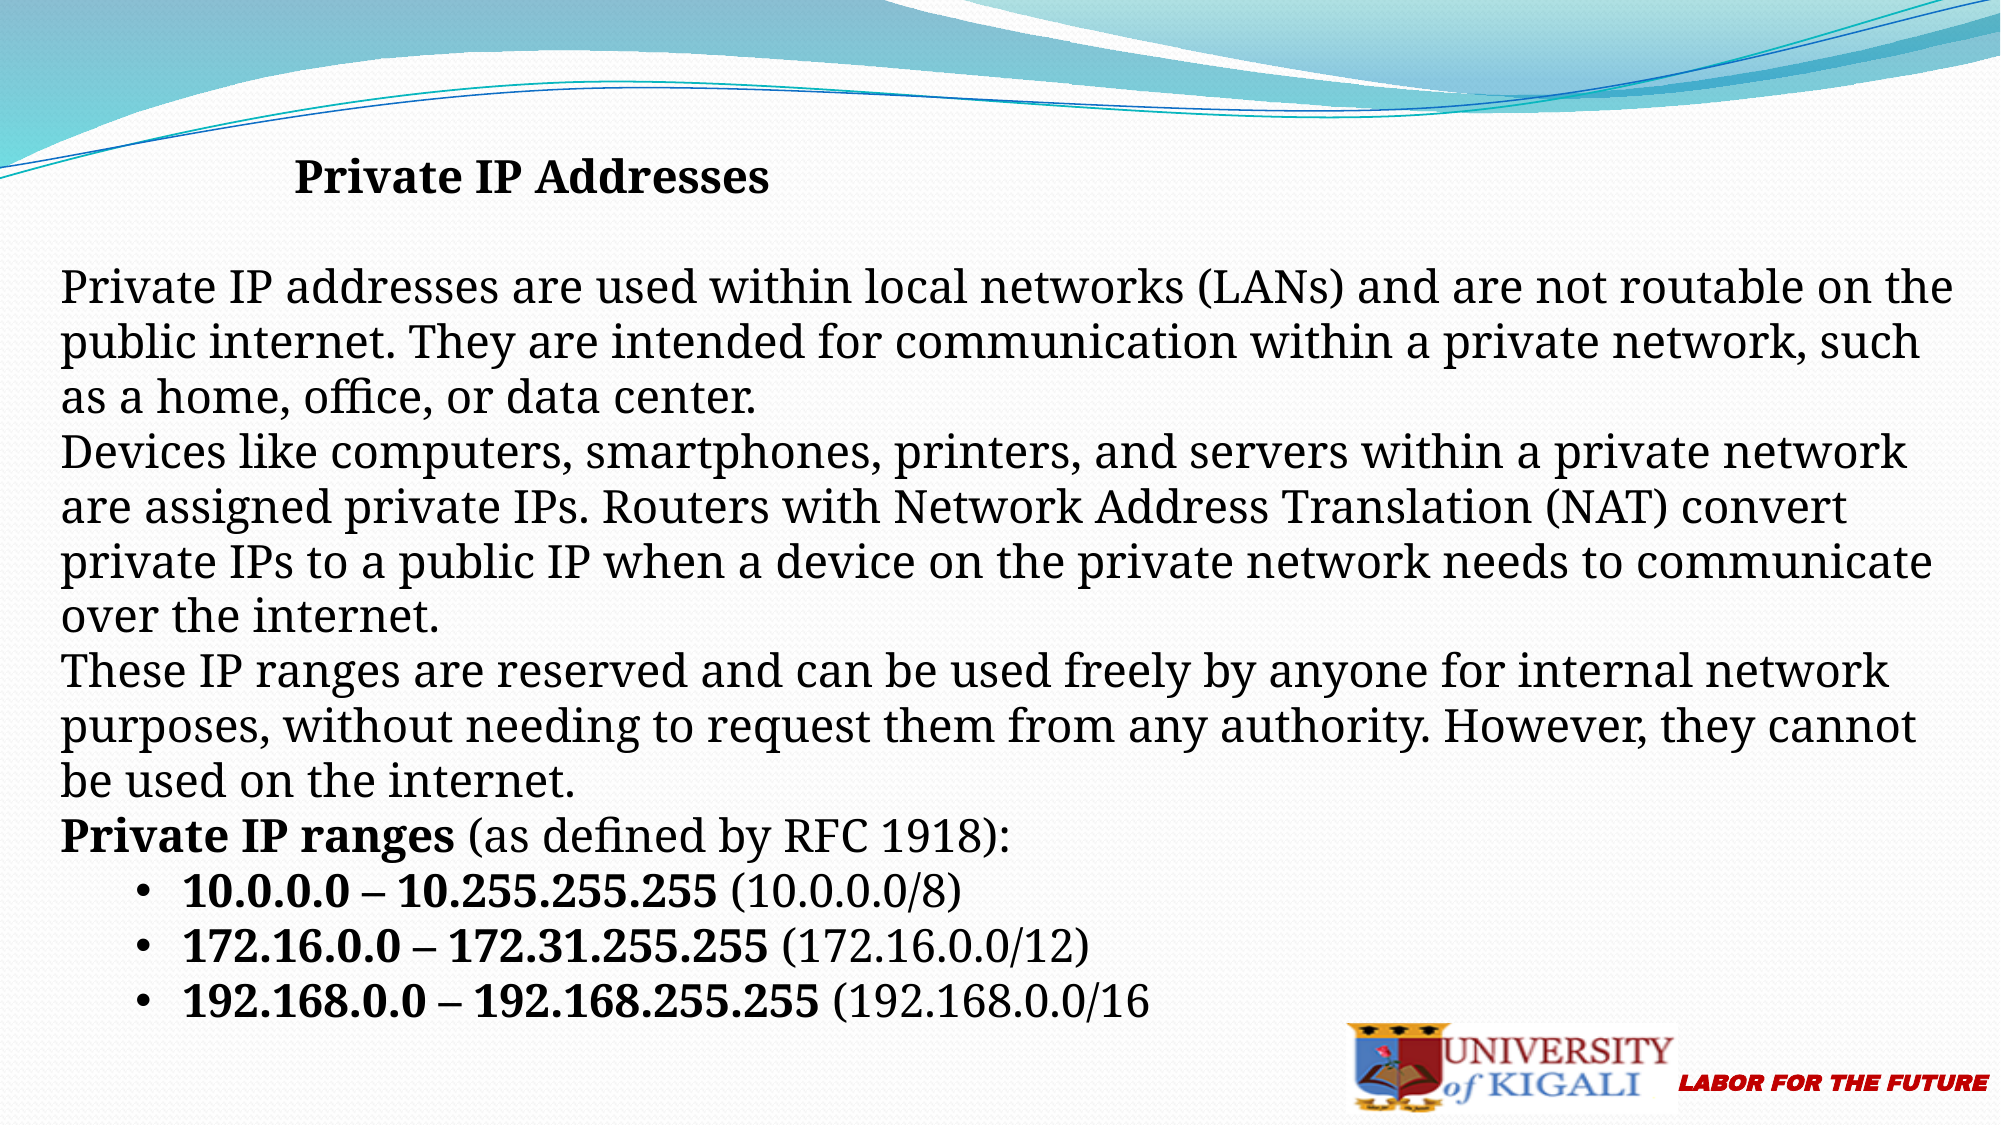

Private IP Addresses

Private IP addresses are used within local networks (LANs) and are not routable on the public internet. They are intended for communication within a private network, such as a home, office, or data center.
Devices like computers, smartphones, printers, and servers within a private network are assigned private IPs. Routers with Network Address Translation (NAT) convert private IPs to a public IP when a device on the private network needs to communicate over the internet.
These IP ranges are reserved and can be used freely by anyone for internal network purposes, without needing to request them from any authority. However, they cannot be used on the internet.
Private IP ranges (as defined by RFC 1918):
10.0.0.0 – 10.255.255.255 (10.0.0.0/8)
172.16.0.0 – 172.31.255.255 (172.16.0.0/12)
192.168.0.0 – 192.168.255.255 (192.168.0.0/16
LABOR FOR THE FUTURE